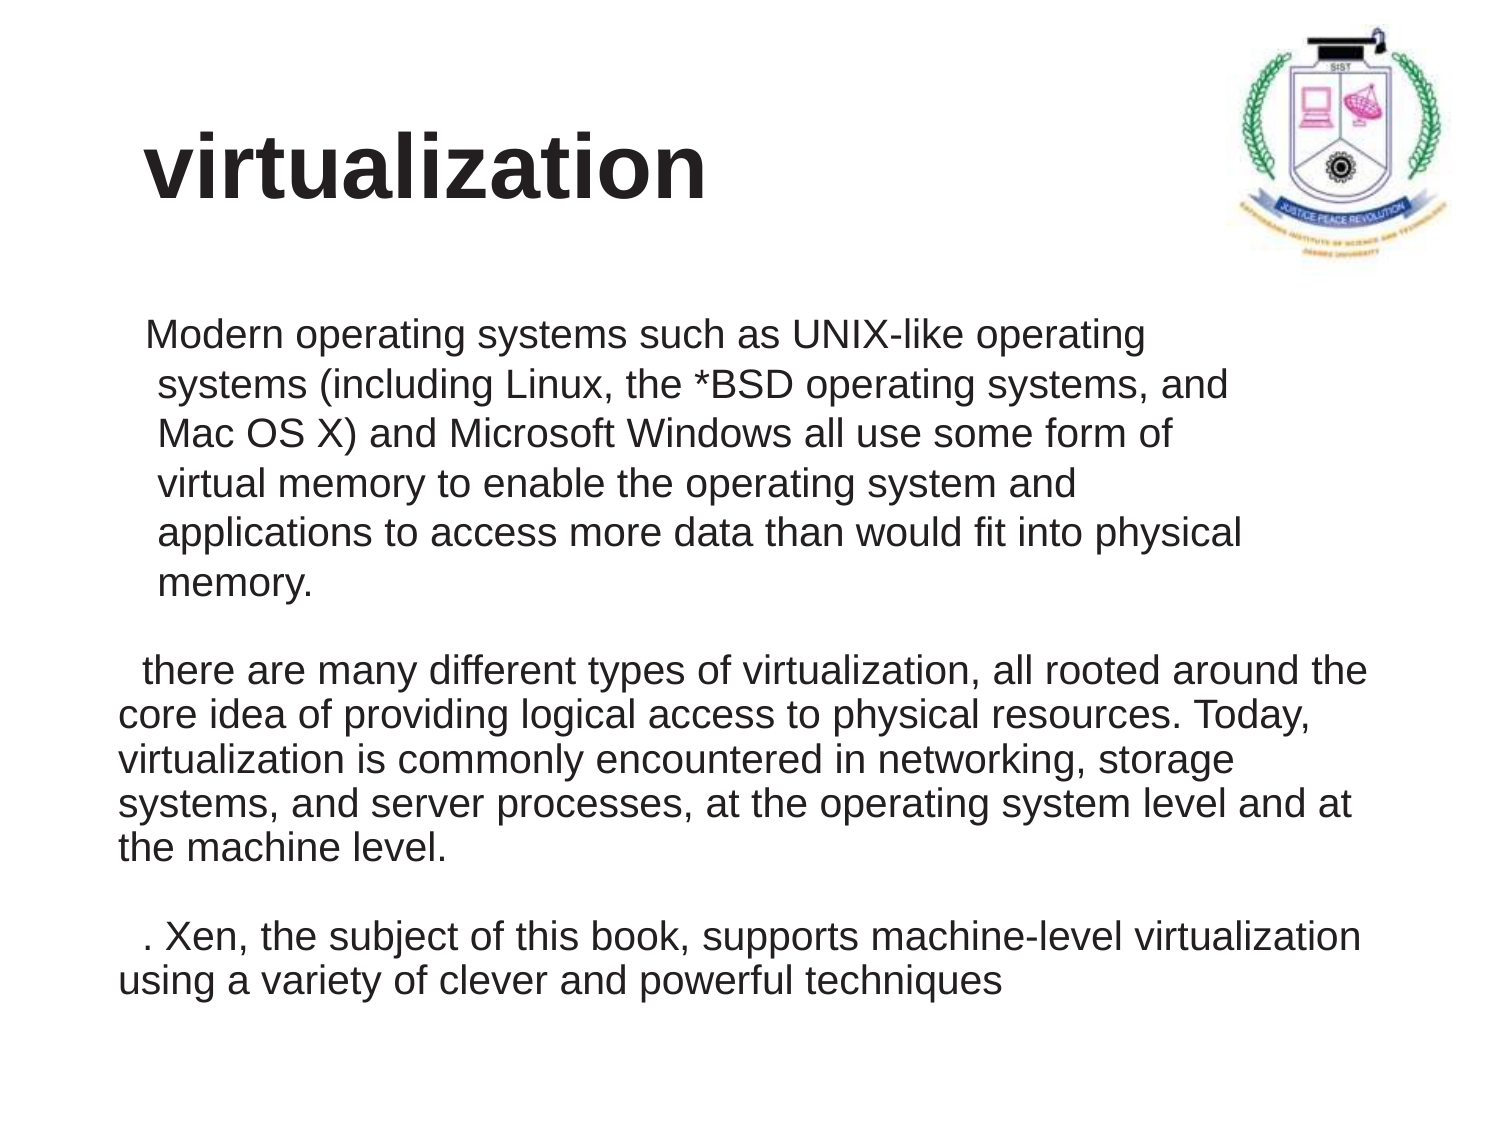

# virtualization
Modern operating systems such as UNIX-like operating systems (including Linux, the *BSD operating systems, and Mac OS X) and Microsoft Windows all use some form of virtual memory to enable the operating system and applications to access more data than would fit into physical memory.

there are many different types of virtualization, all rooted around the core idea of providing logical access to physical resources. Today, virtualization is commonly encountered in networking, storage systems, and server processes, at the operating system level and at the machine level.

. Xen, the subject of this book, supports machine-level virtualization using a variety of clever and powerful techniques